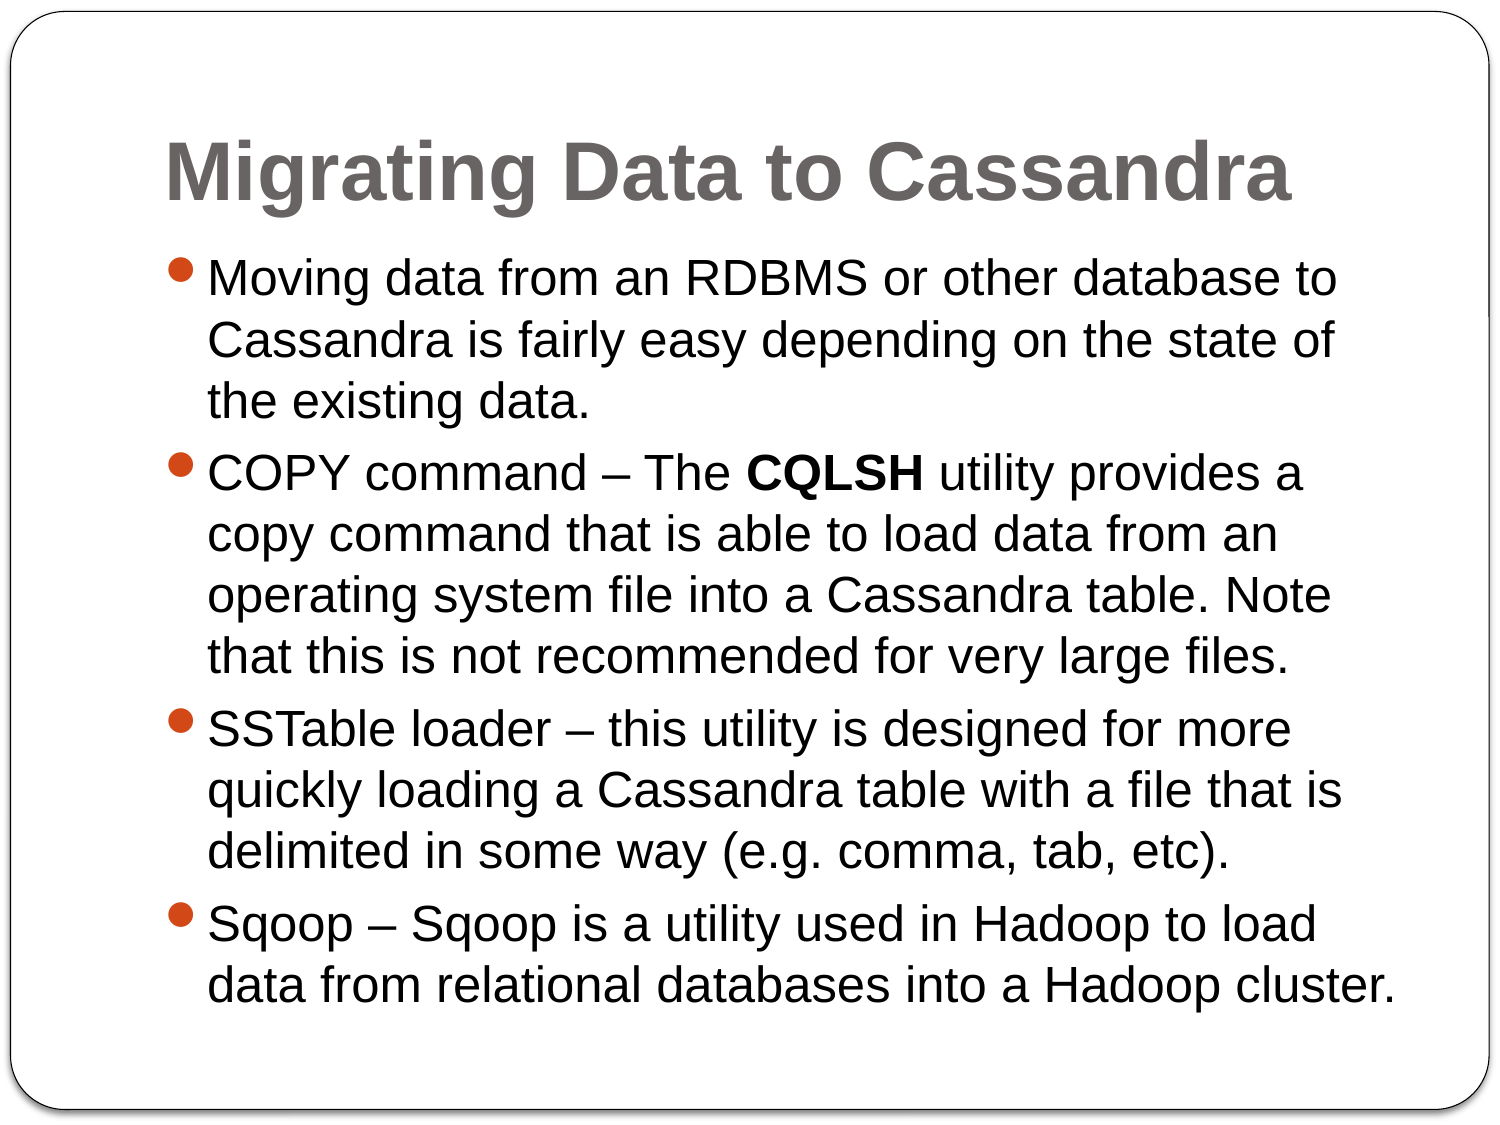

# Migrating Data to Cassandra
Moving data from an RDBMS or other database to Cassandra is fairly easy depending on the state of the existing data.
COPY command – The CQLSH utility provides a copy command that is able to load data from an operating system file into a Cassandra table. Note that this is not recommended for very large files.
SSTable loader – this utility is designed for more quickly loading a Cassandra table with a file that is delimited in some way (e.g. comma, tab, etc).
Sqoop – Sqoop is a utility used in Hadoop to load data from relational databases into a Hadoop cluster.